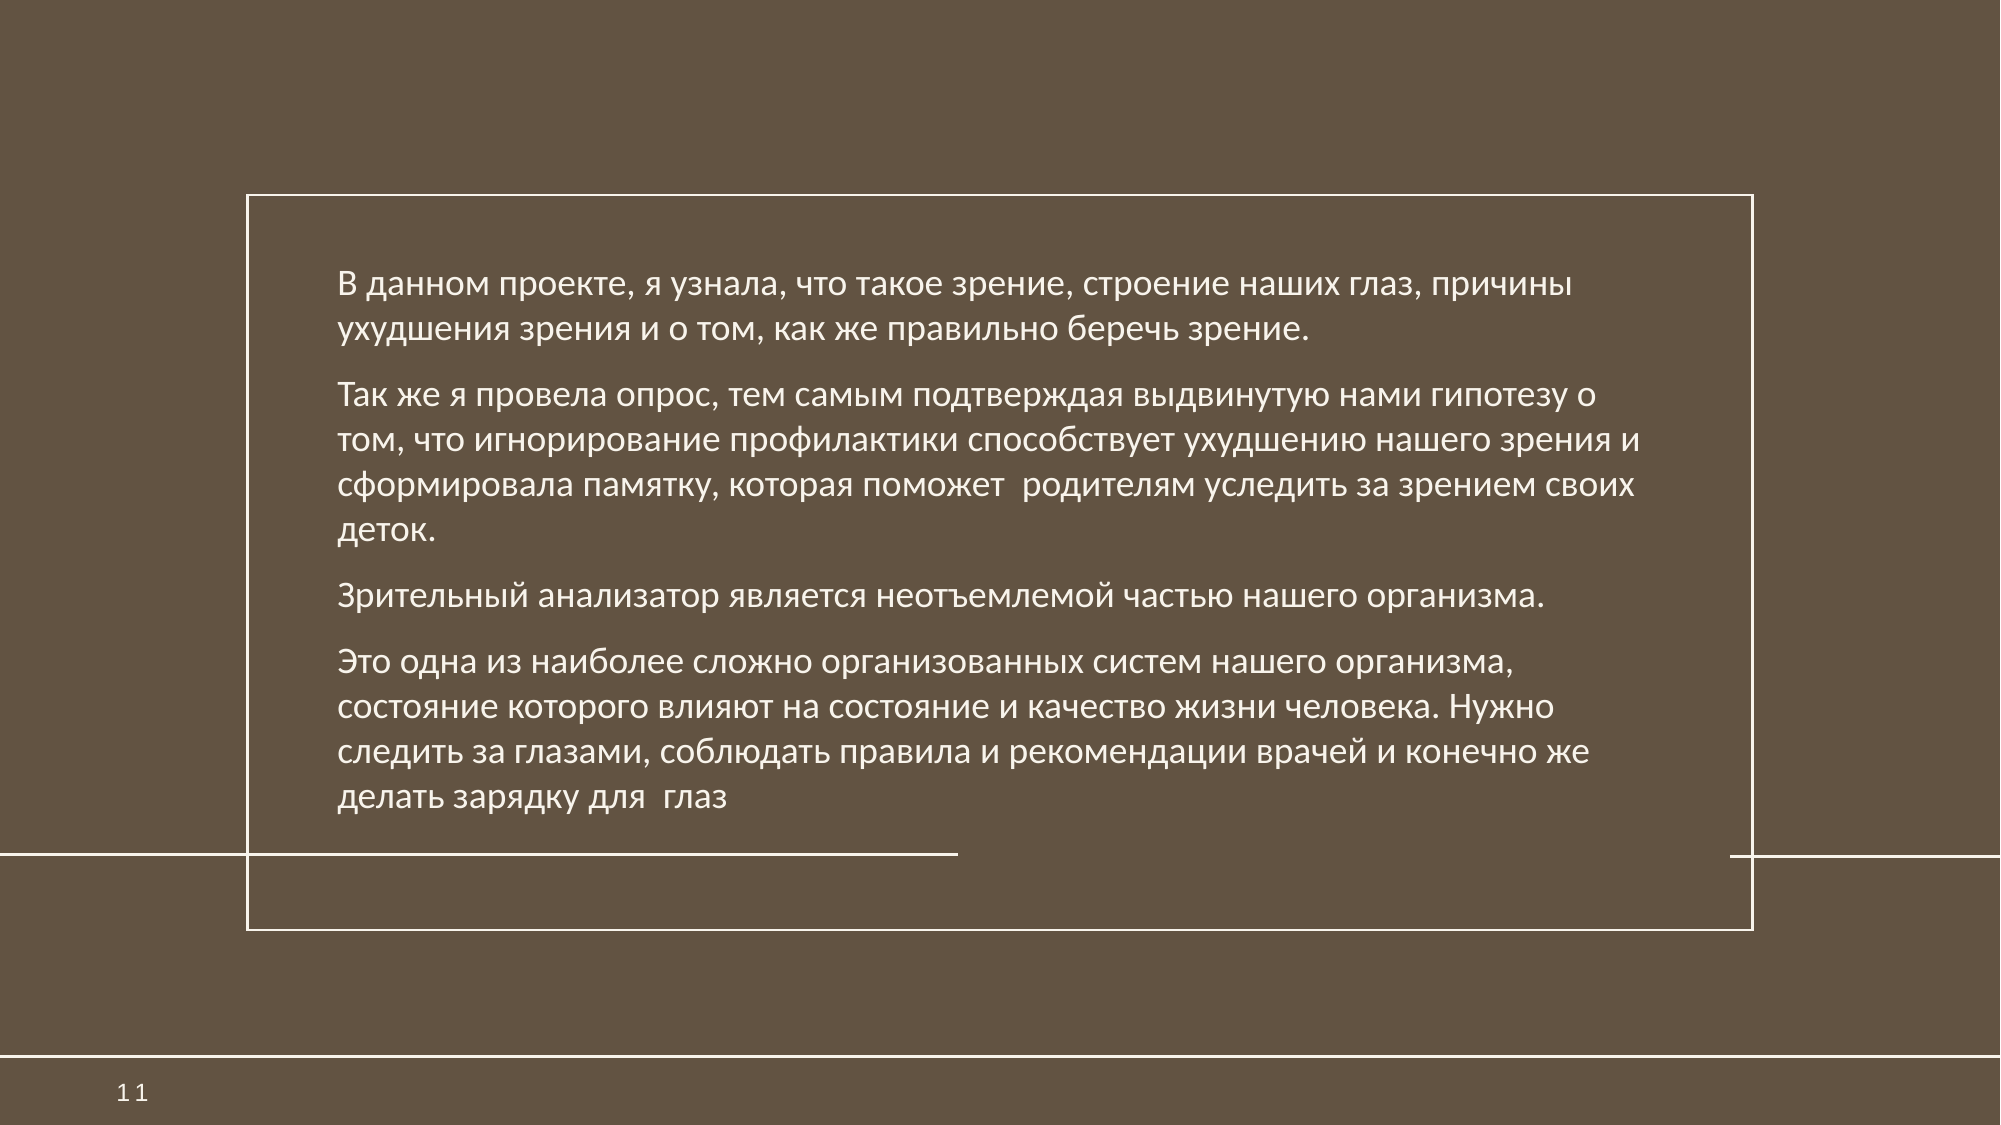

В данном проекте, я узнала, что такое зрение, строение наших глаз, причины ухудшения зрения и о том, как же правильно беречь зрение.
Так же я провела опрос, тем самым подтверждая выдвинутую нами гипотезу о том, что игнорирование профилактики способствует ухудшению нашего зрения и сформировала памятку, которая поможет  родителям уследить за зрением своих деток.
Зрительный анализатор является неотъемлемой частью нашего организма.
Это одна из наиболее сложно организованных систем нашего организма, состояние которого влияют на состояние и качество жизни человека. Нужно следить за глазами, соблюдать правила и рекомендации врачей и конечно же делать зарядку для  глаз

11